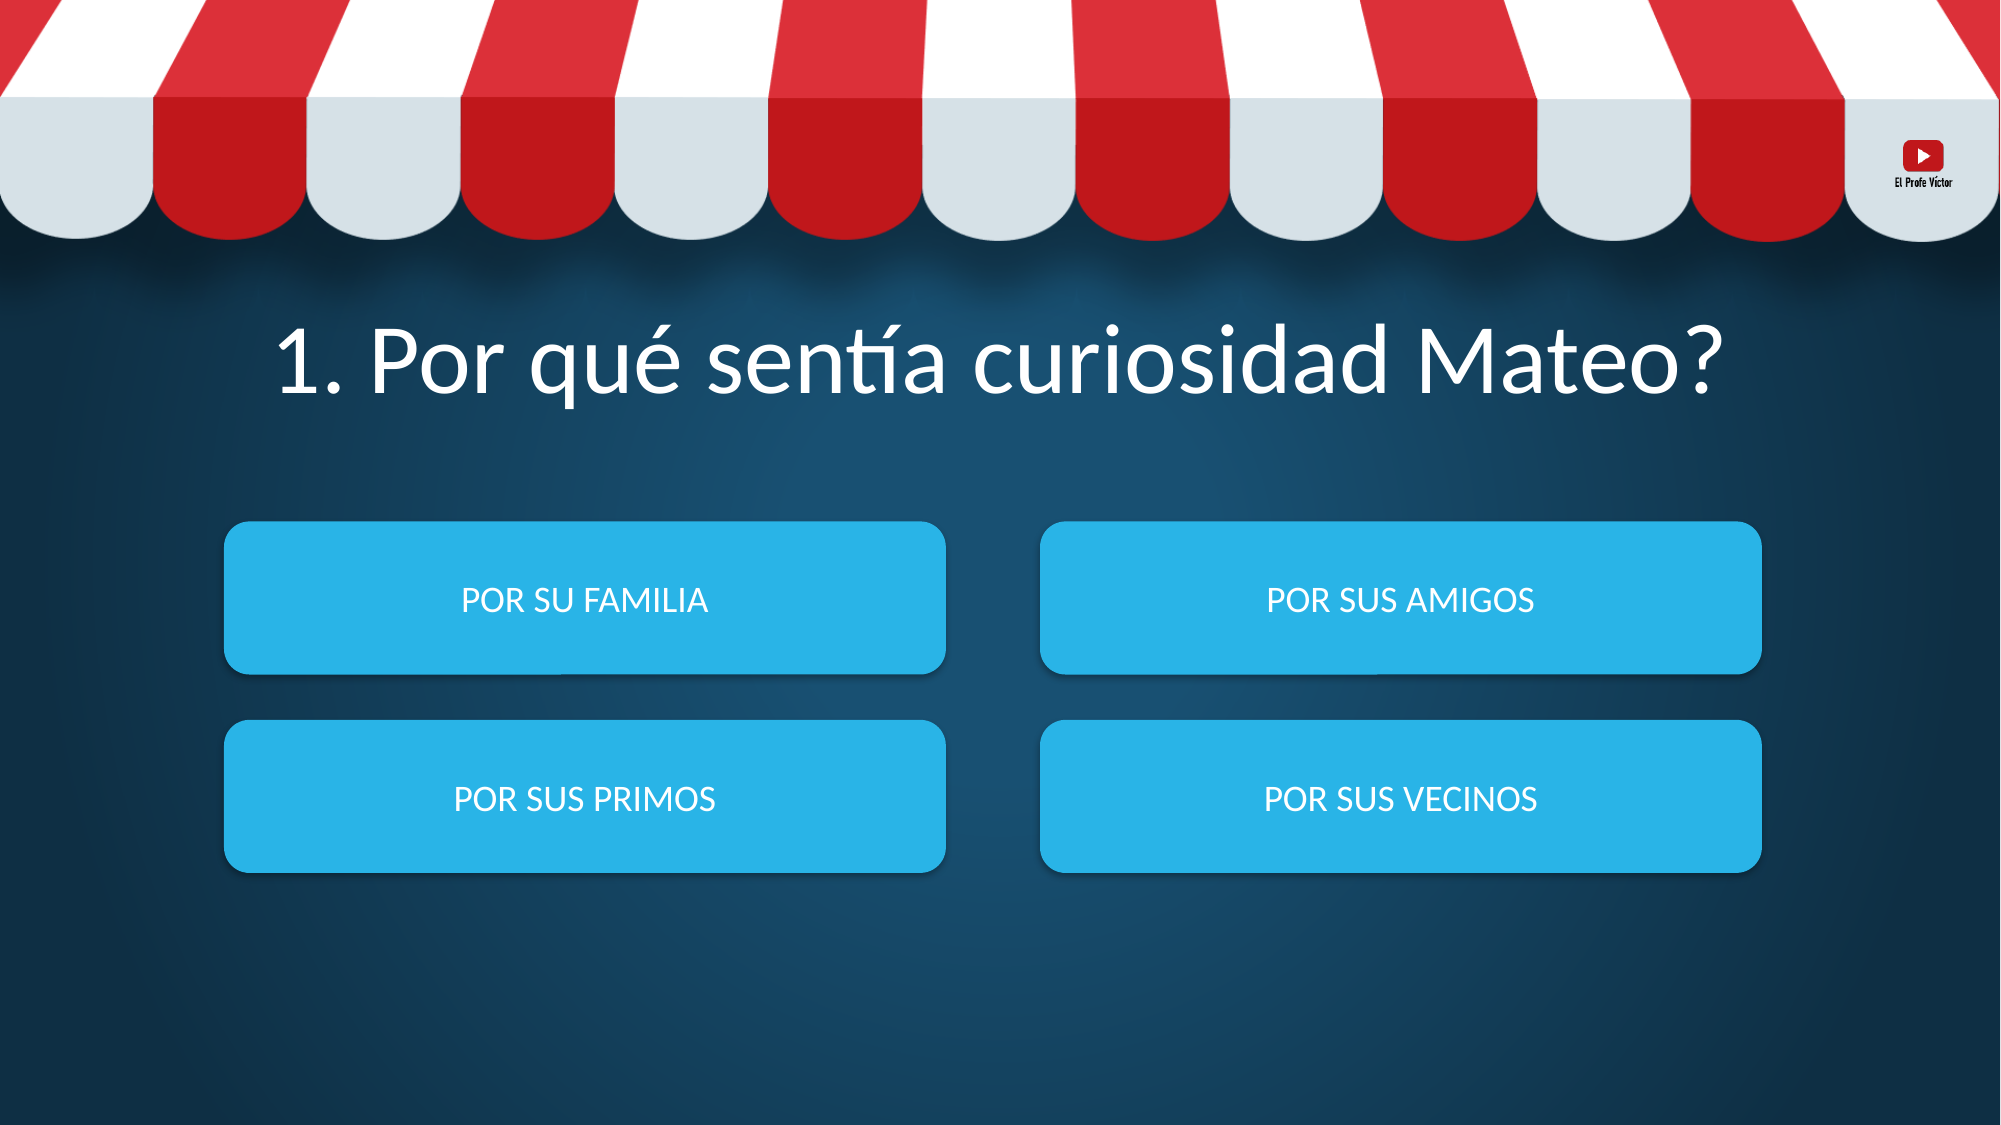

# 1. Por qué sentía curiosidad Mateo?
POR SU FAMILIA
POR SUS AMIGOS
POR SUS PRIMOS
POR SUS VECINOS